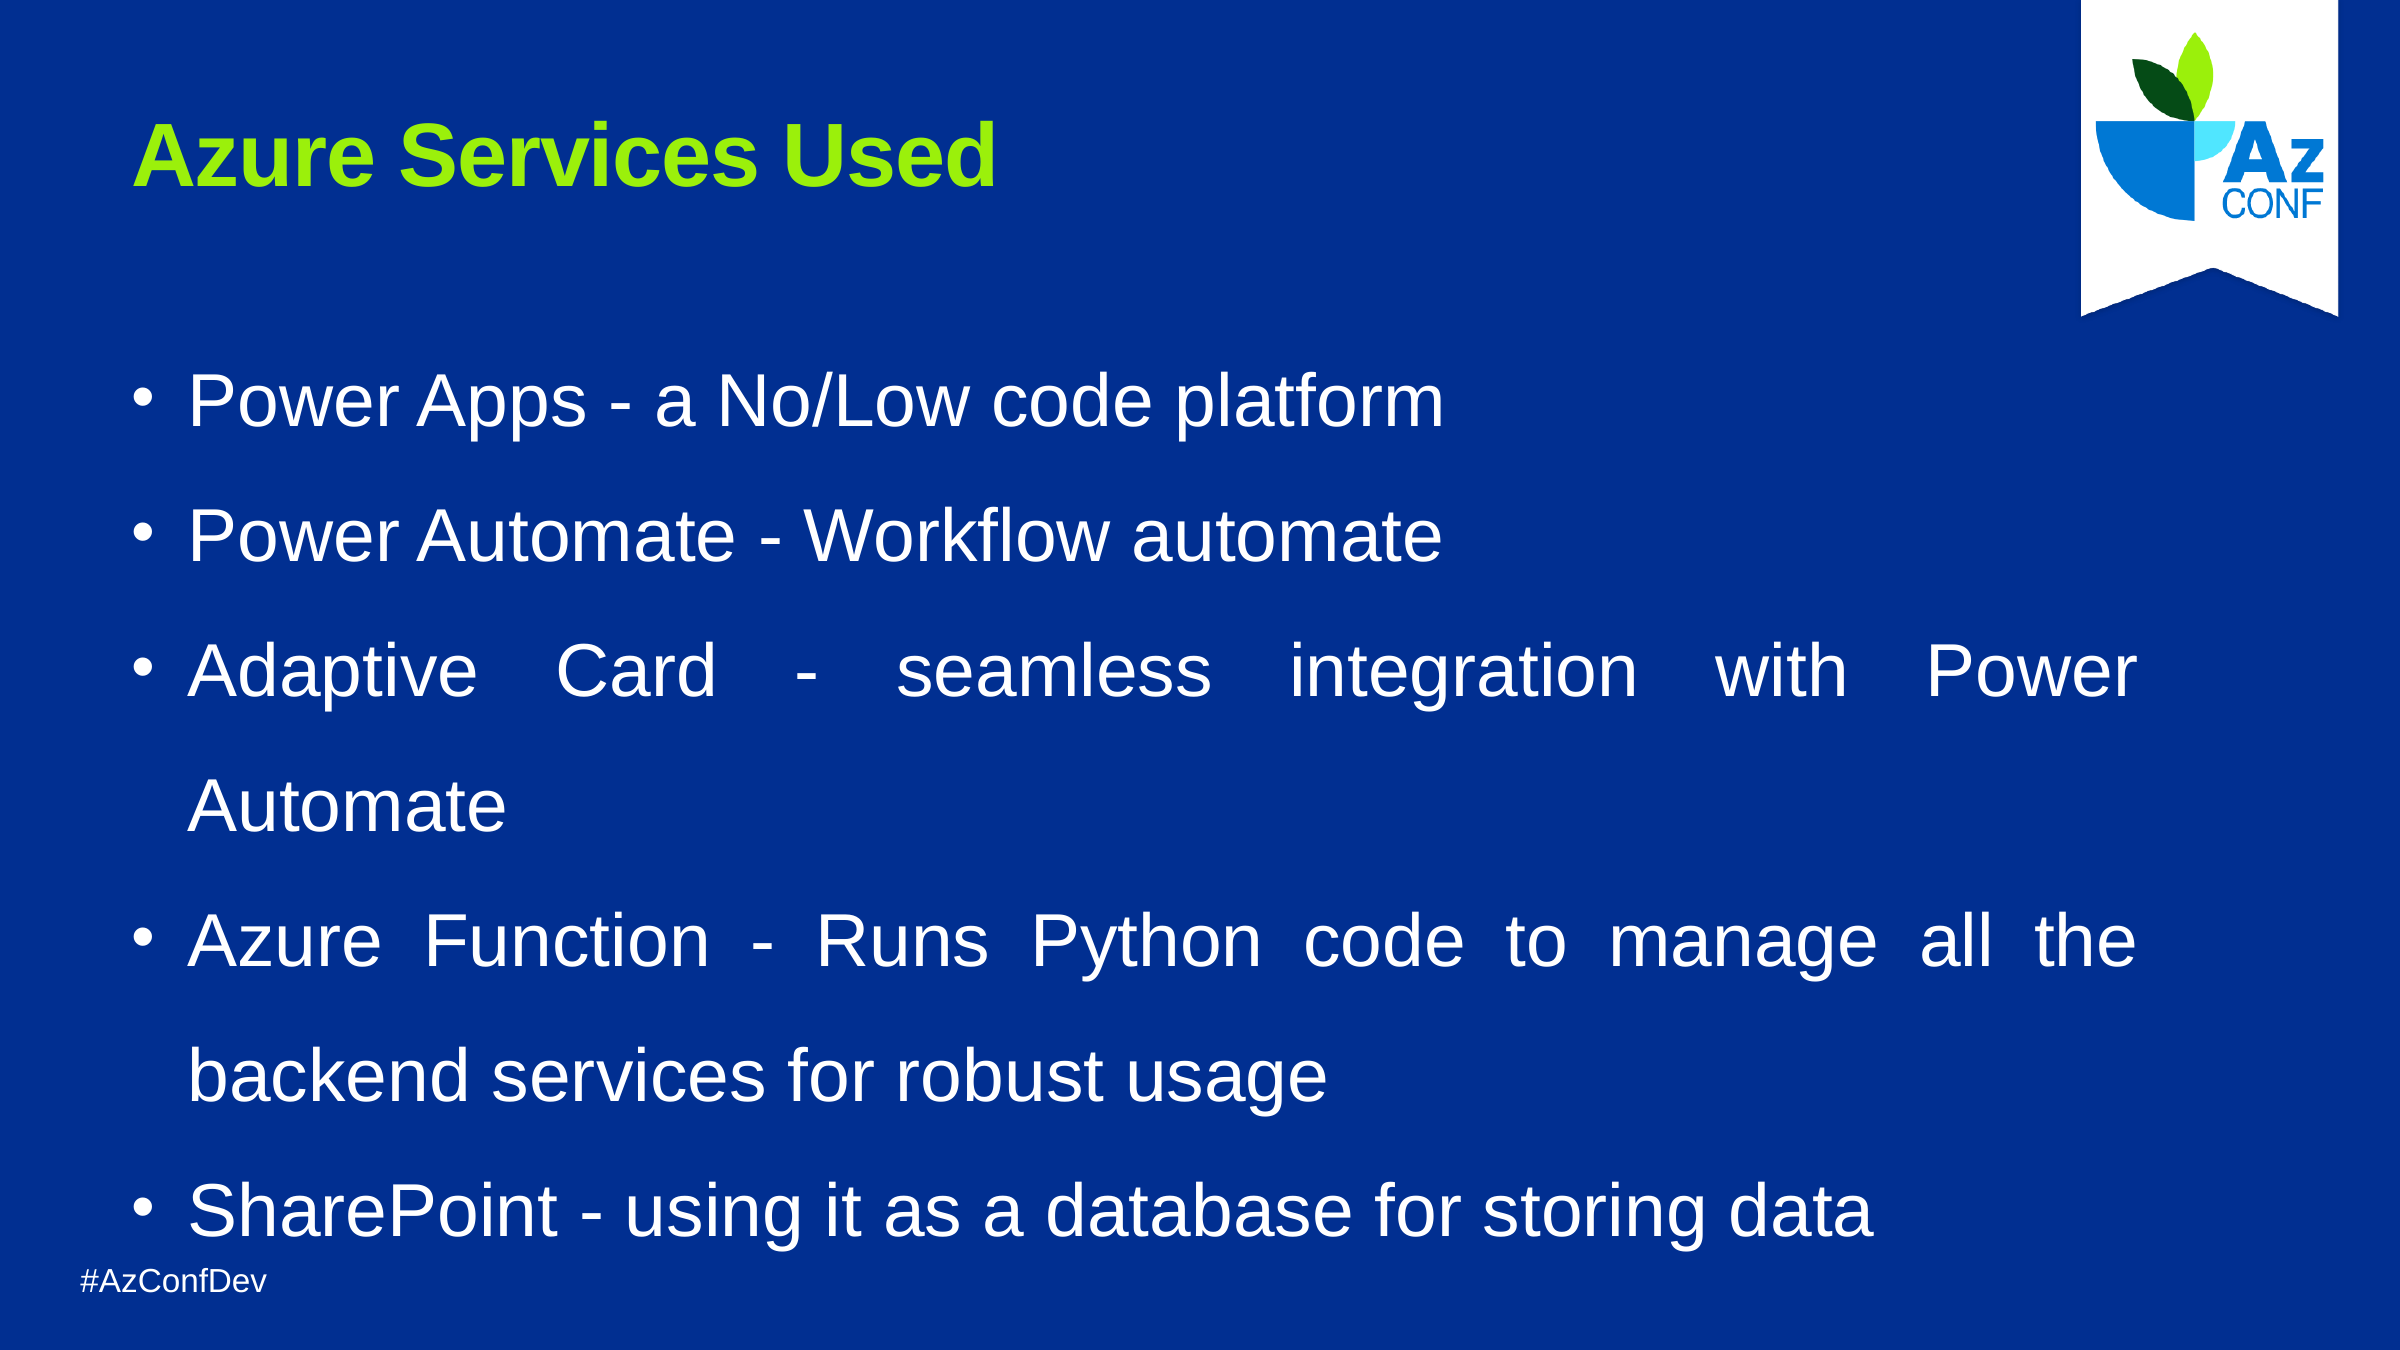

# Azure Services Used
Power Apps - a No/Low code platform
Power Automate - Workflow automate
Adaptive Card - seamless integration with Power Automate
Azure Function - Runs Python code to manage all the backend services for robust usage
SharePoint - using it as a database for storing data